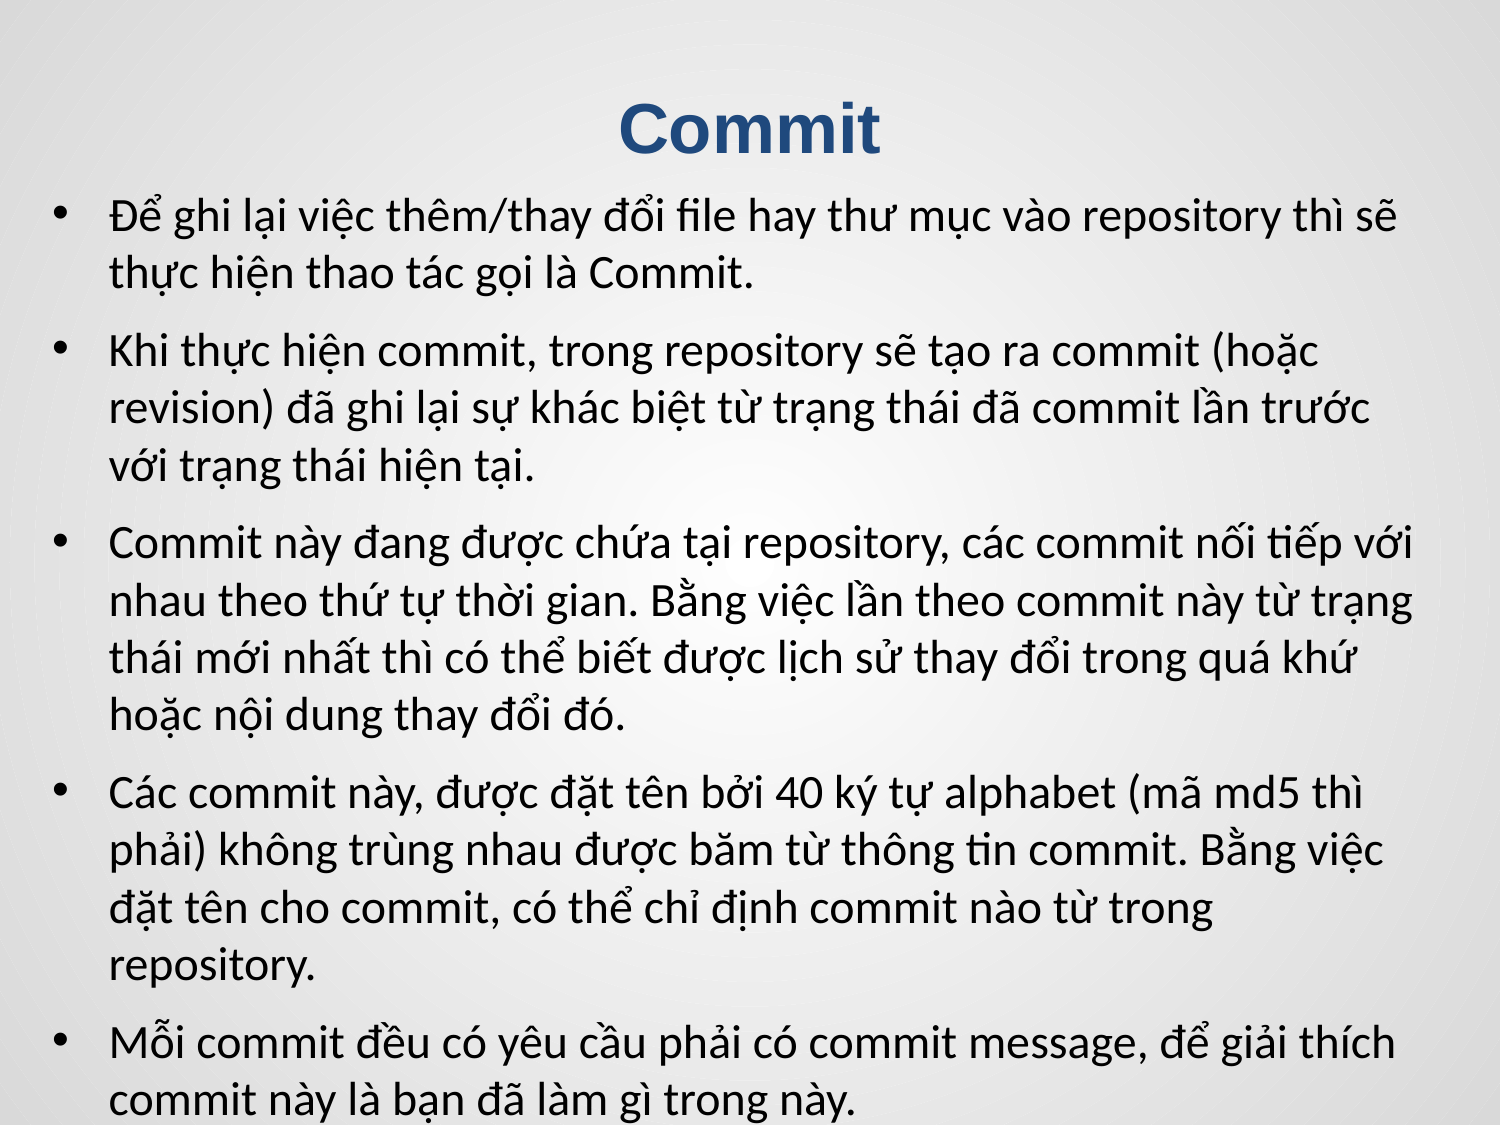

Commit
Để ghi lại việc thêm/thay đổi file hay thư mục vào repository thì sẽ thực hiện thao tác gọi là Commit.

Khi thực hiện commit, trong repository sẽ tạo ra commit (hoặc revision) đã ghi lại sự khác biệt từ trạng thái đã commit lần trước với trạng thái hiện tại.

Commit này đang được chứa tại repository, các commit nối tiếp với nhau theo thứ tự thời gian. Bằng việc lần theo commit này từ trạng thái mới nhất thì có thể biết được lịch sử thay đổi trong quá khứ hoặc nội dung thay đổi đó.

Các commit này, được đặt tên bởi 40 ký tự alphabet (mã md5 thì phải) không trùng nhau được băm từ thông tin commit. Bằng việc đặt tên cho commit, có thể chỉ định commit nào từ trong repository.

Mỗi commit đều có yêu cầu phải có commit message, để giải thích commit này là bạn đã làm gì trong này.